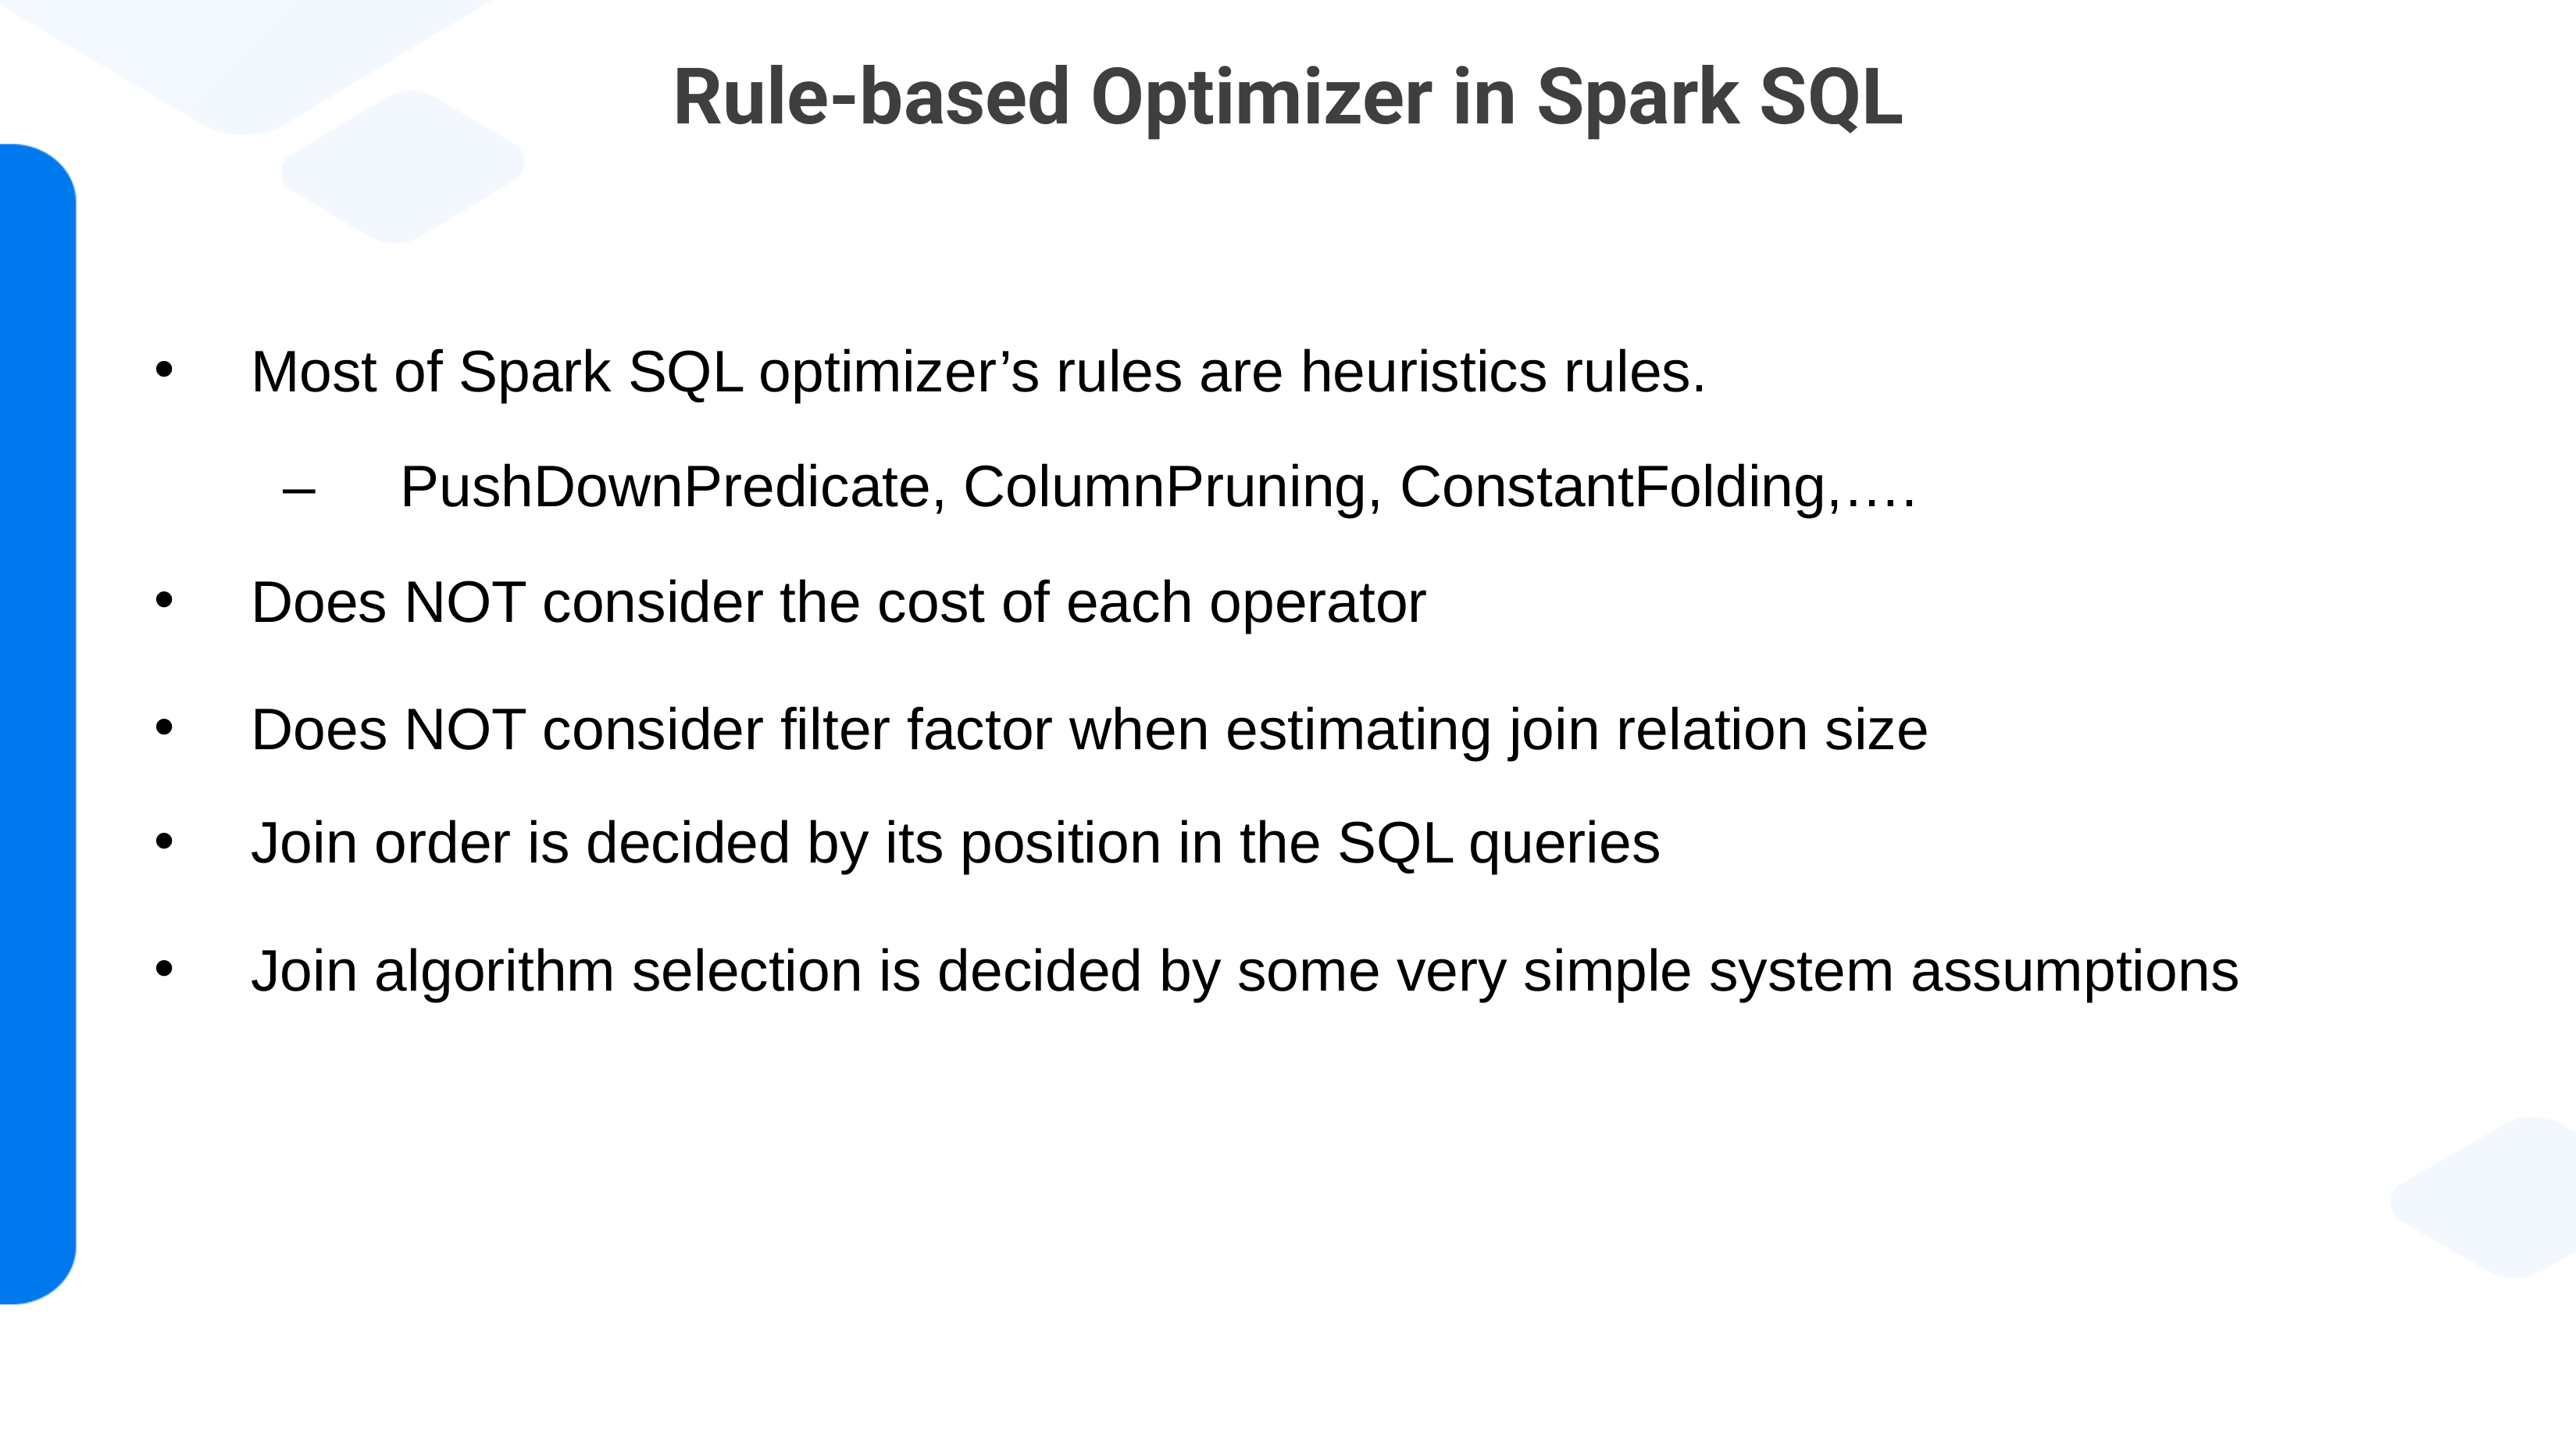

# Rule-based Optimizer in Spark SQL
Most of Spark SQL optimizer’s rules are heuristics rules.
–	PushDownPredicate, ColumnPruning, ConstantFolding,….
Does NOT consider the cost of each operator
Does NOT consider filter factor when estimating join relation size
Join order is decided by its position in the SQL queries
Join algorithm selection is decided by some very simple system assumptions
Page 73